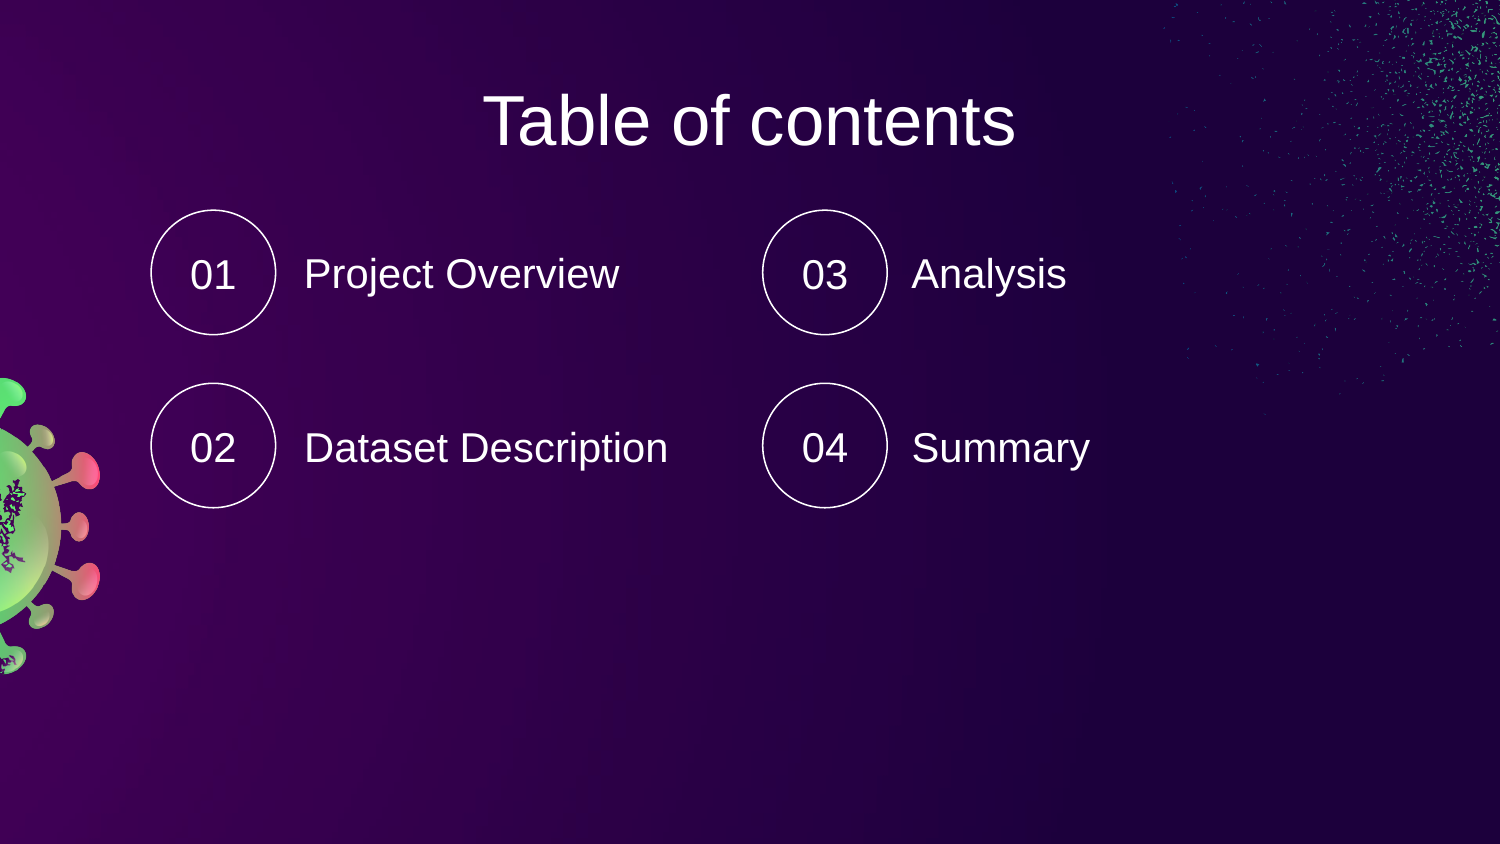

Table of contents
# Project Overview
Analysis

01
03

Summary
Dataset Description
02
04